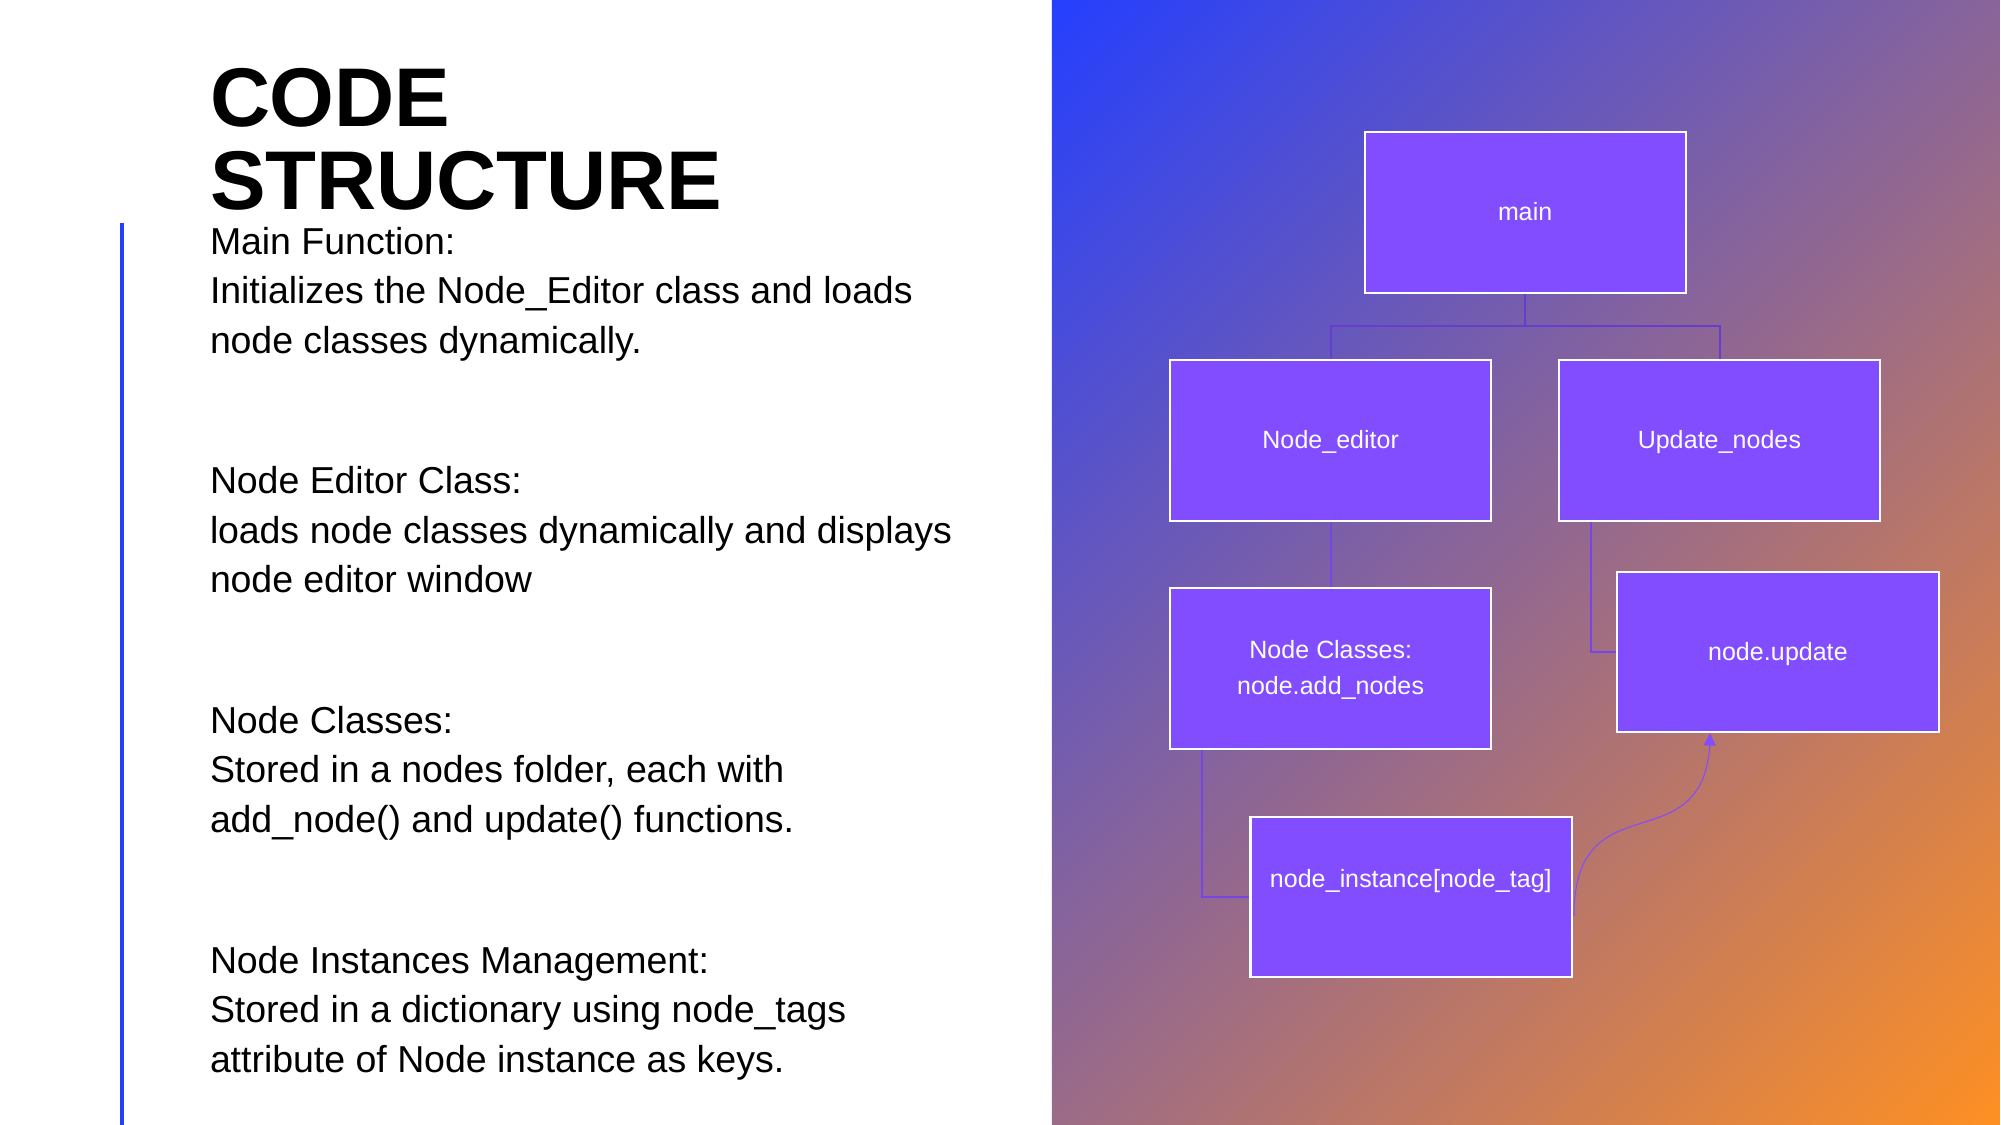

# Code Structure
main
Node_editor
Node Classes:
node.add_nodes
node_instance[node_tag]

Update_nodes
node.update
Main Function:                                   Initializes the Node_Editor class and loads node classes dynamically.

Node Editor Class:                                   loads node classes dynamically and displays node editor window

Node Classes:                                        Stored in a nodes folder, each with add_node() and update() functions.

Node Instances Management:                  Stored in a dictionary using node_tags attribute of Node instance as keys.